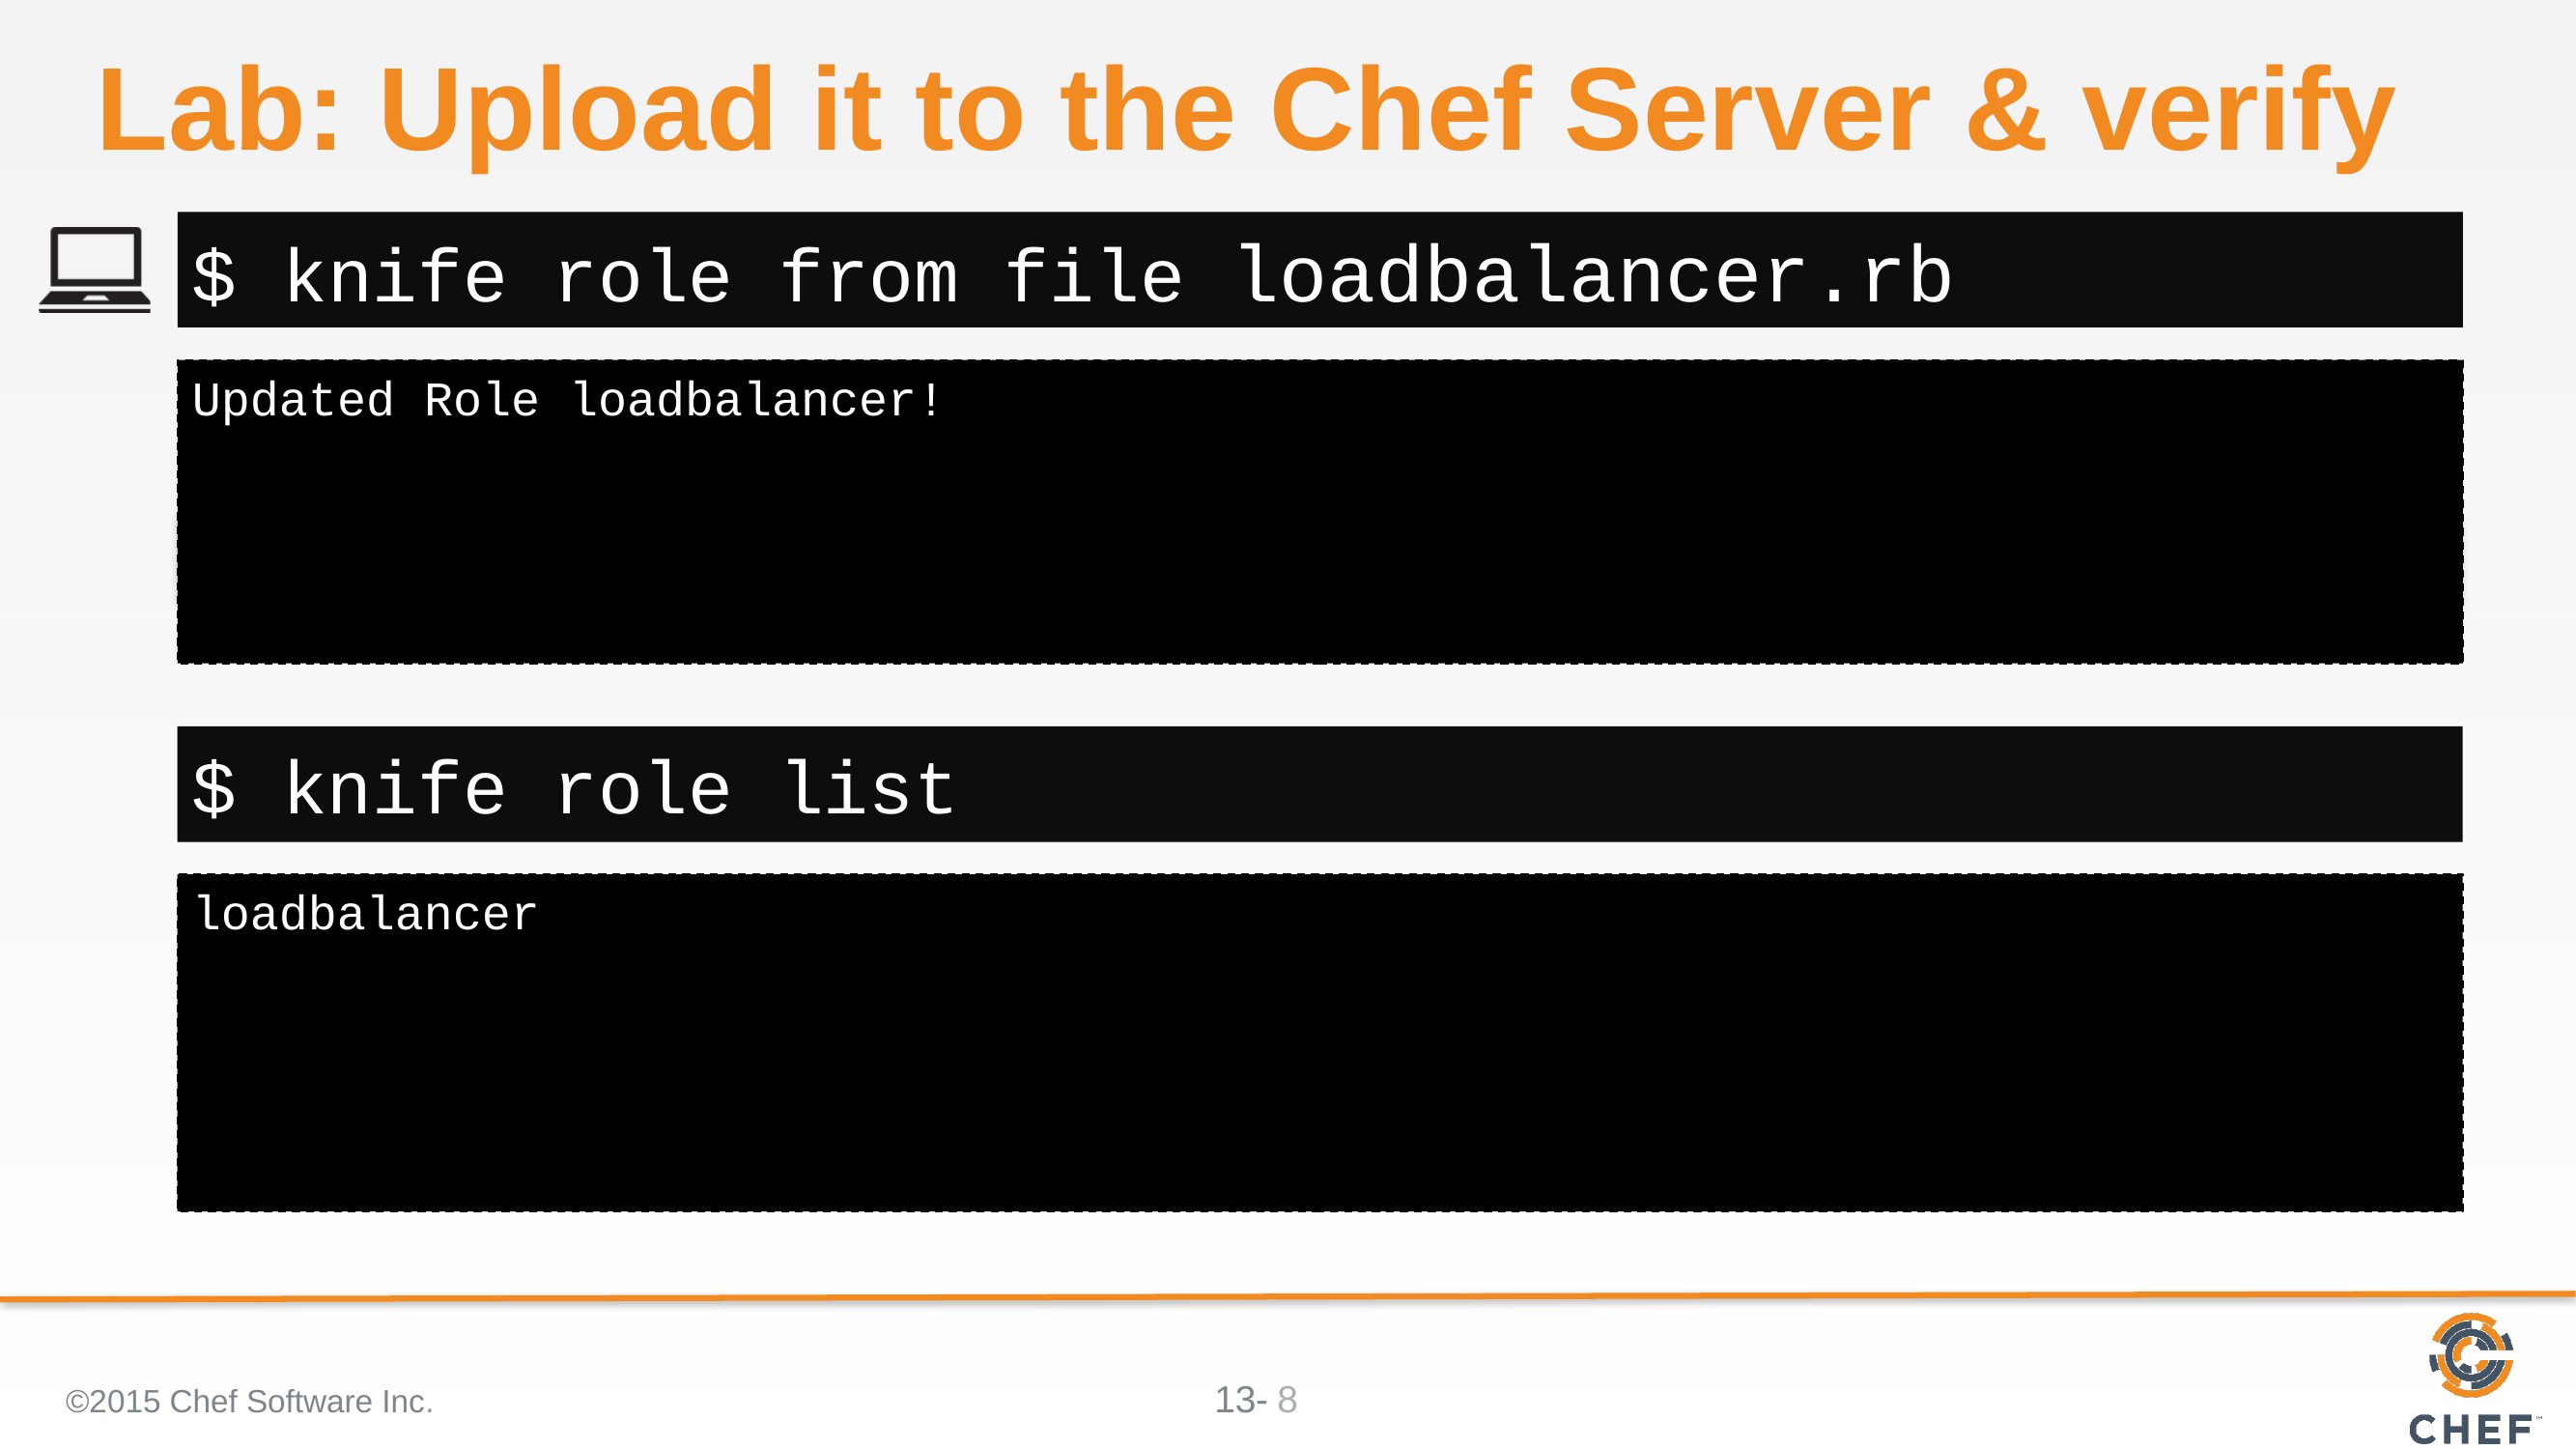

# Lab: Upload it to the Chef Server & verify
$ knife role from file loadbalancer.rb
Updated Role loadbalancer!
$ knife role list
loadbalancer
©2015 Chef Software Inc.
8